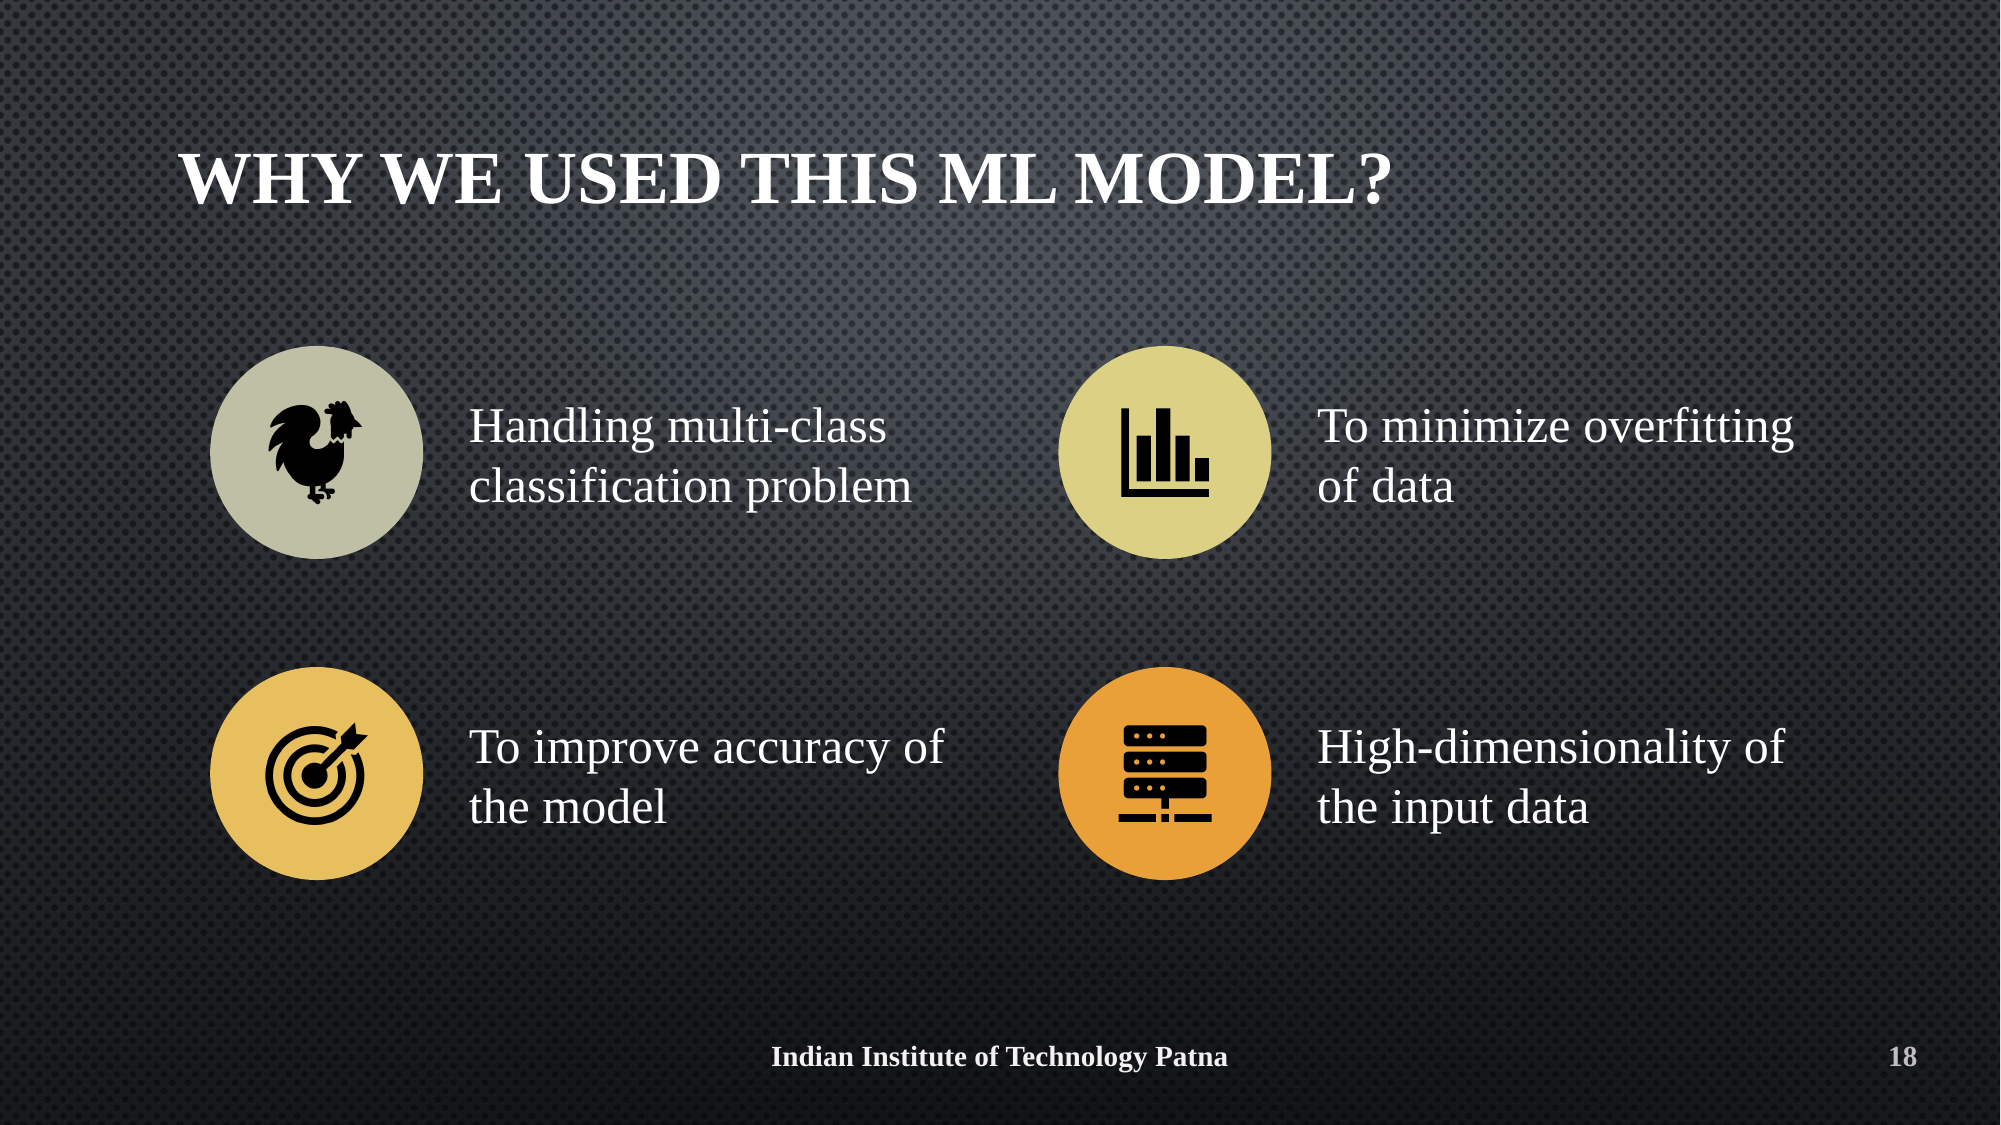

# Why we used this ML Model?
Handling multi-class classification problem
To minimize overfitting of data
To improve accuracy of the model
High-dimensionality of the input data

Indian Institute of Technology Patna
18